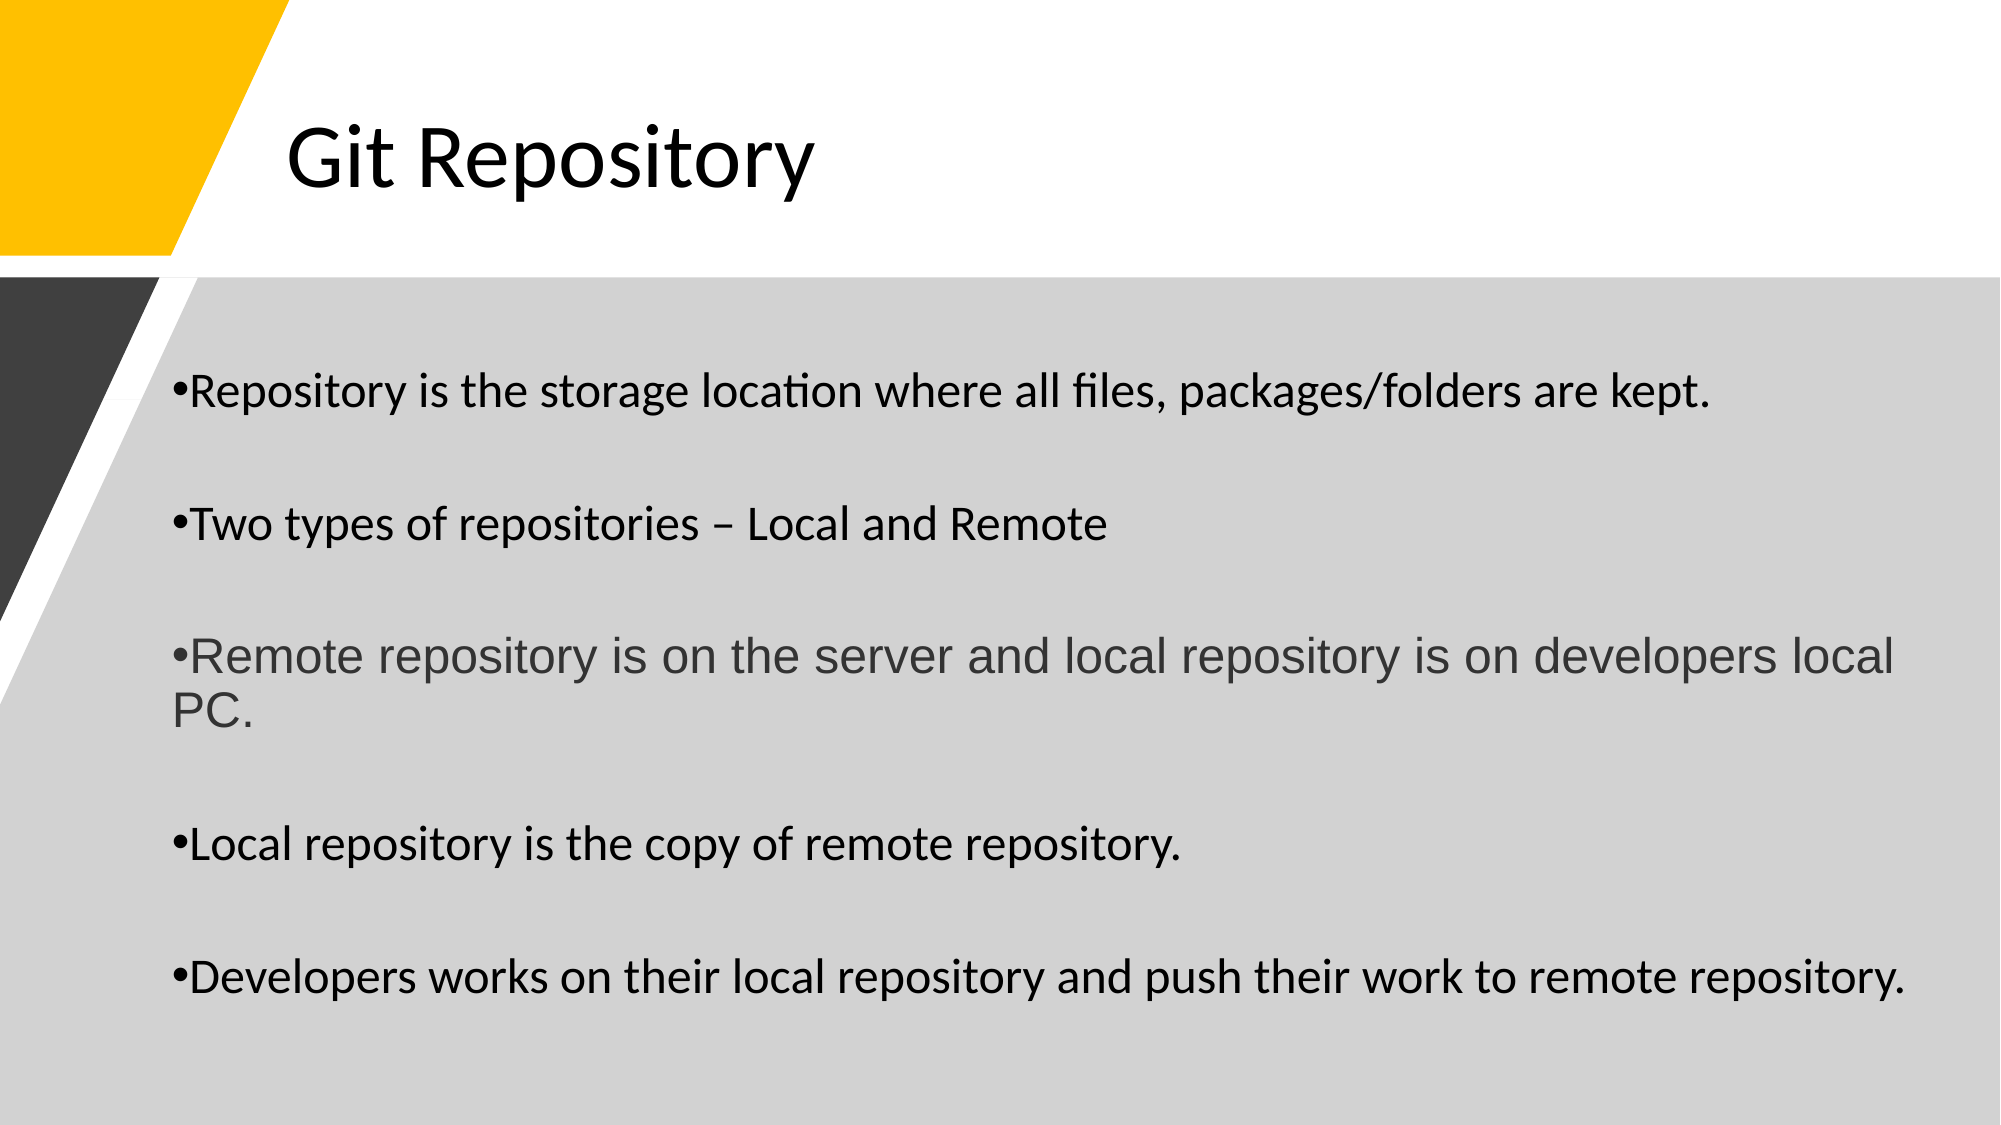

Git Repository

Repository is the storage location where all files, packages/folders are kept.

Two types of repositories – Local and Remote

Remote repository is on the server and local repository is on developers local PC.

Local repository is the copy of remote repository.

Developers works on their local repository and push their work to remote repository.